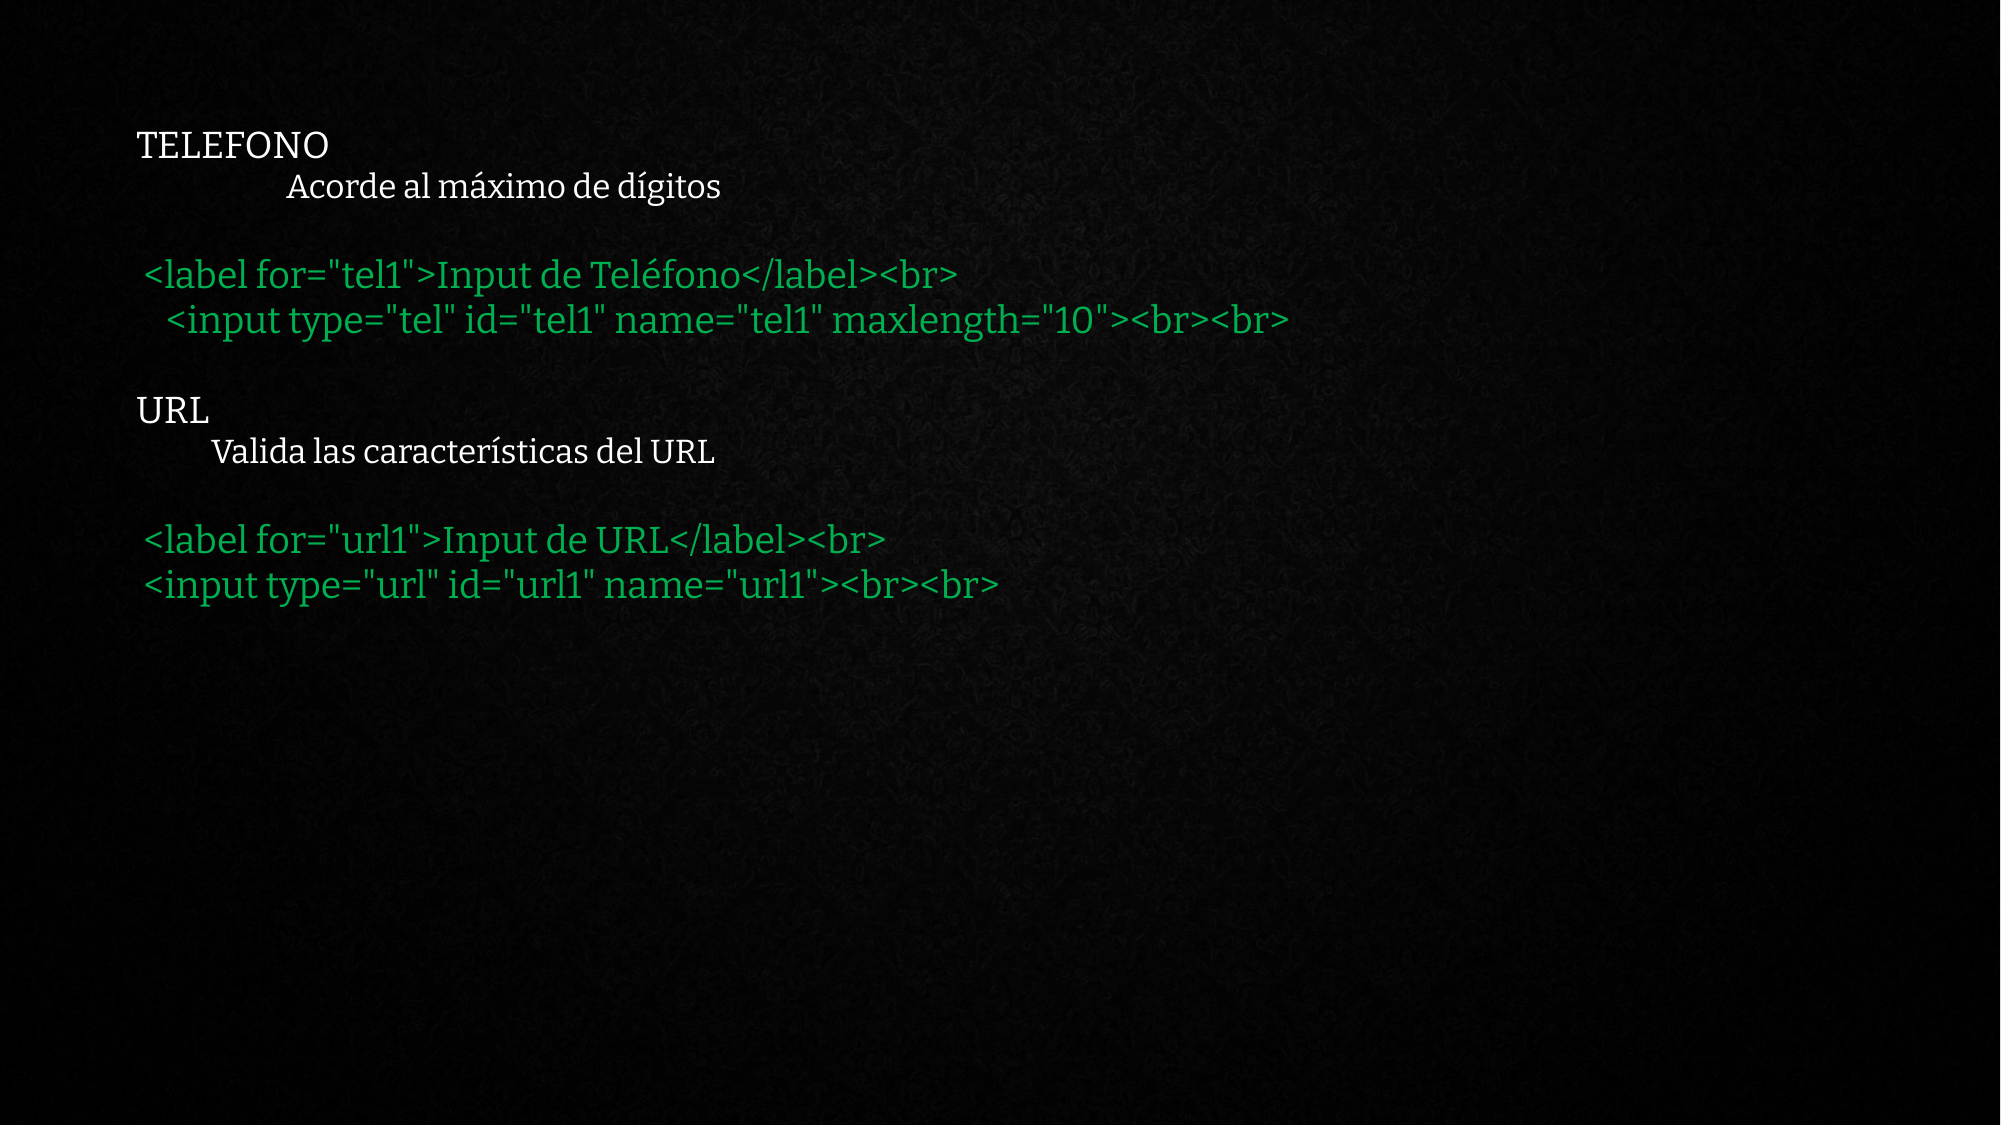

TELEFONO
	Acorde al máximo de dígitos

 <label for="tel1">Input de Teléfono</label><br>
    <input type="tel" id="tel1" name="tel1" maxlength="10"><br><br>

URL
Valida las características del URL

 <label for="url1">Input de URL</label><br>
 <input type="url" id="url1" name="url1"><br><br>